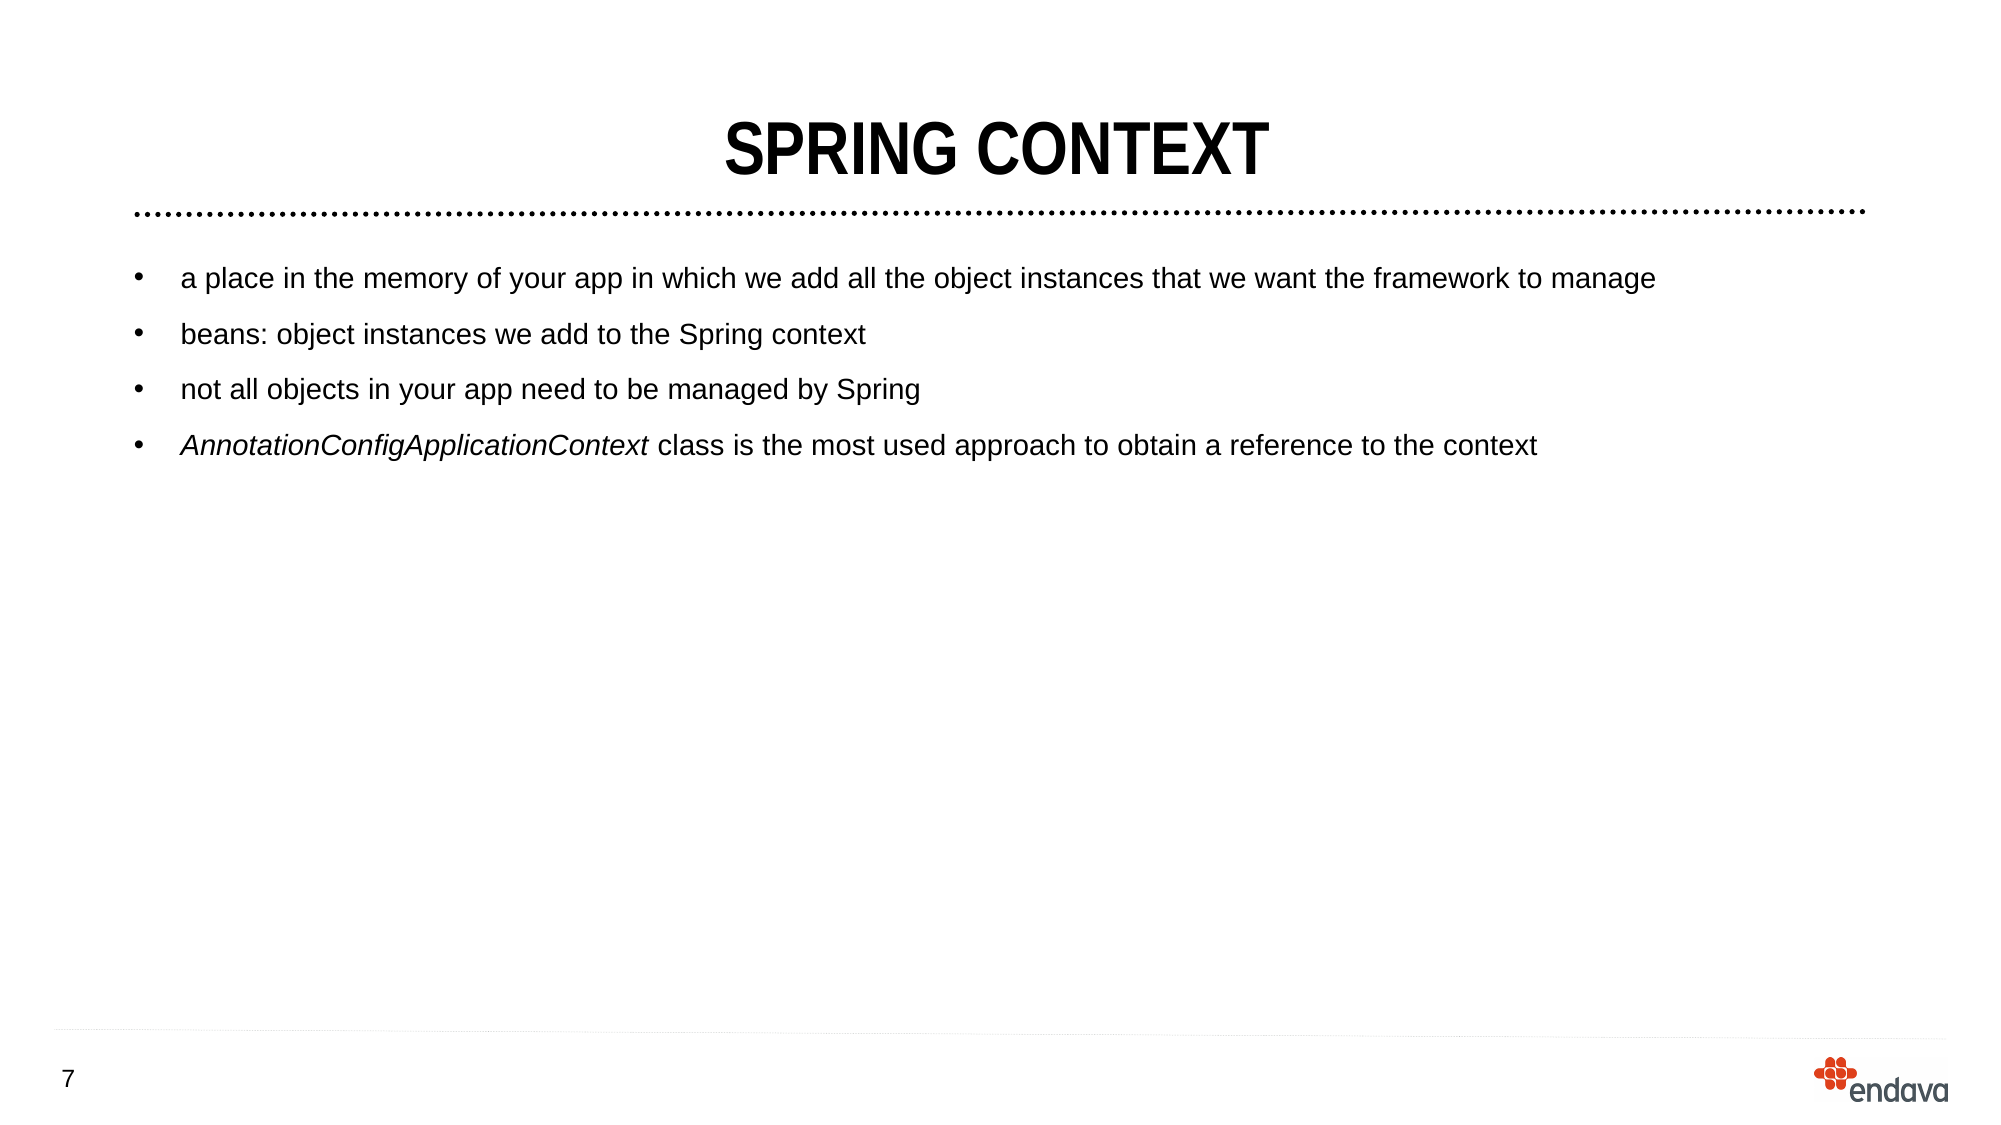

# Spring context
a place in the memory of your app in which we add all the object instances that we want the framework to manage
beans: object instances we add to the Spring context
not all objects in your app need to be managed by Spring
AnnotationConfigApplicationContext class is the most used approach to obtain a reference to the context